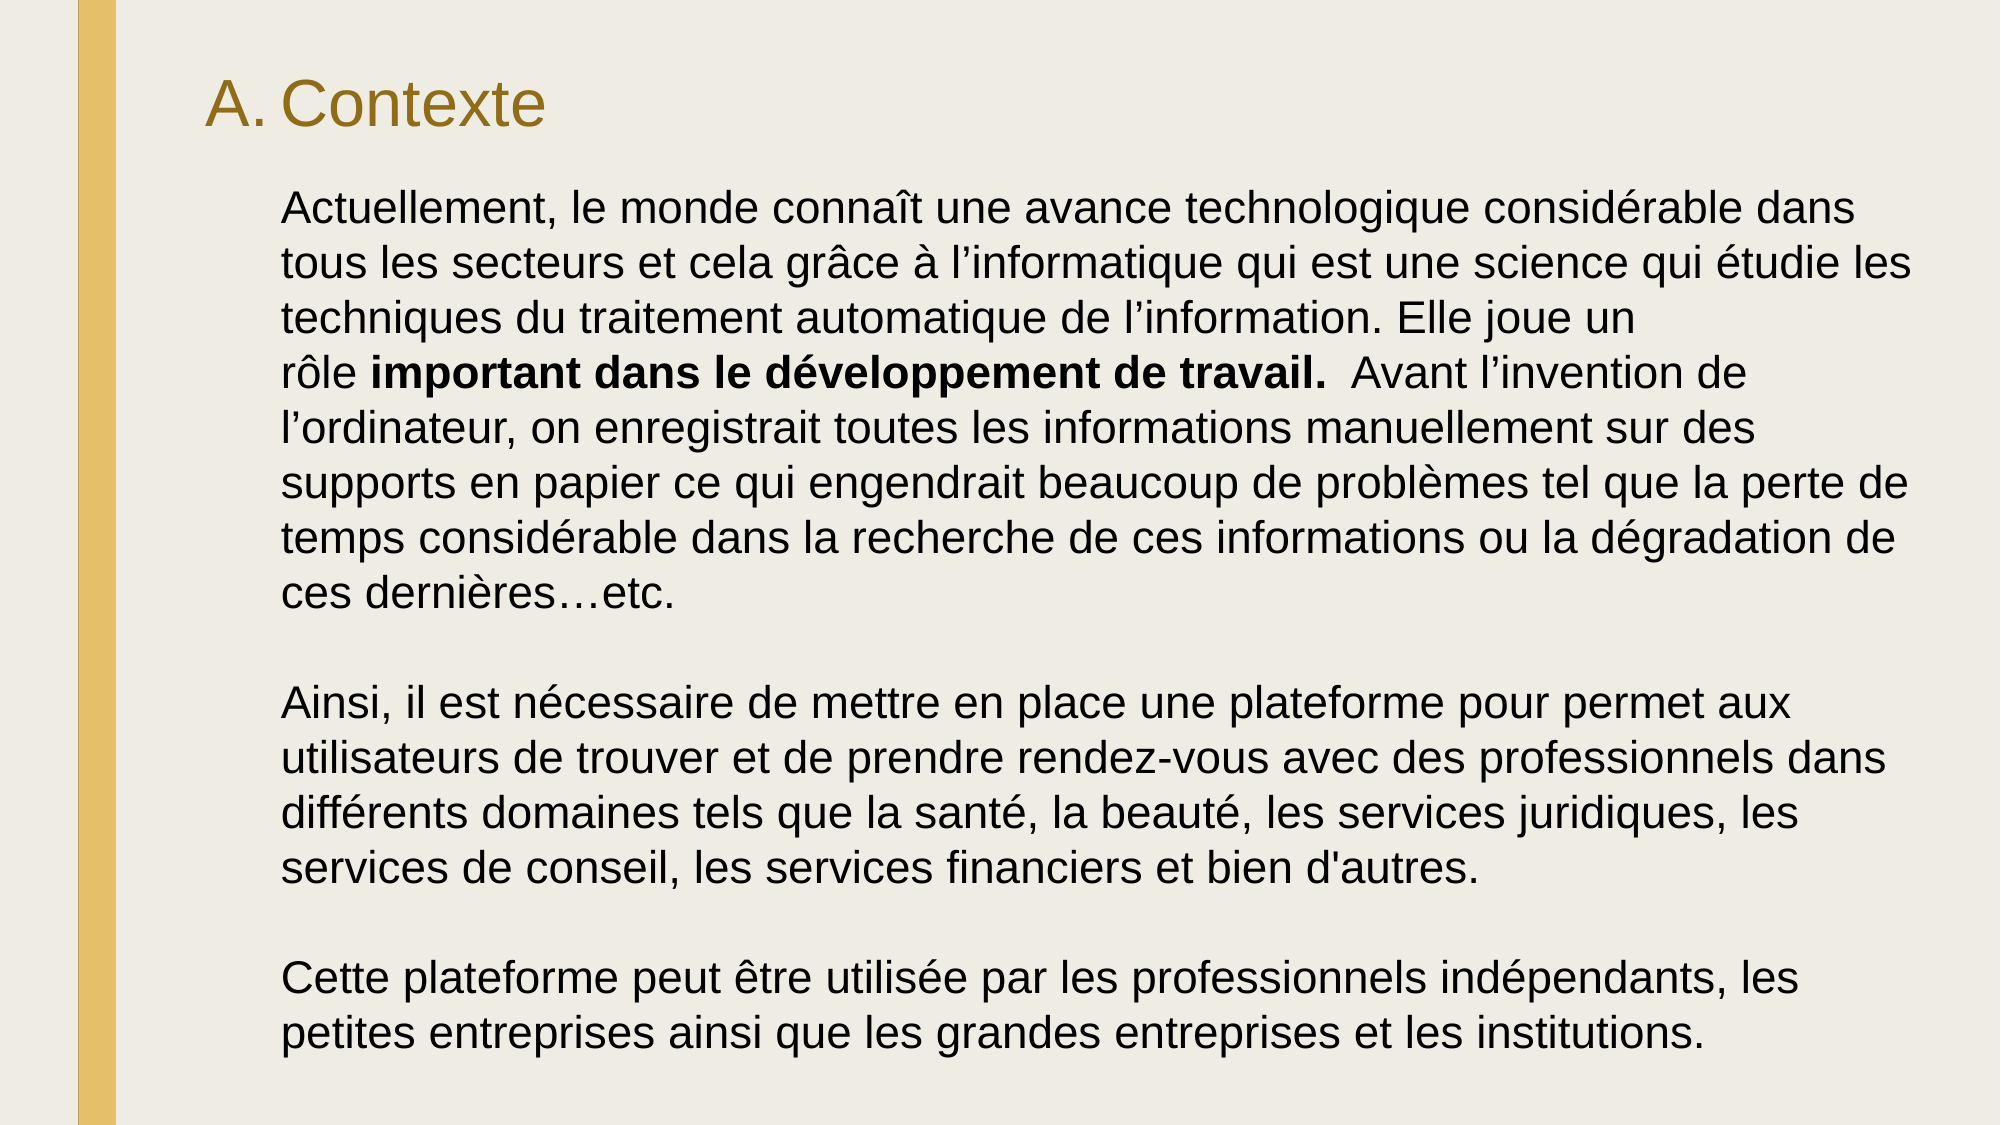

Contexte
Actuellement, le monde connaît une avance technologique considérable dans tous les secteurs et cela grâce à l’informatique qui est une science qui étudie les techniques du traitement automatique de l’information. Elle joue un rôle important dans le développement de travail.  Avant l’invention de l’ordinateur, on enregistrait toutes les informations manuellement sur des supports en papier ce qui engendrait beaucoup de problèmes tel que la perte de temps considérable dans la recherche de ces informations ou la dégradation de ces dernières…etc.

Ainsi, il est nécessaire de mettre en place une plateforme pour permet aux utilisateurs de trouver et de prendre rendez-vous avec des professionnels dans différents domaines tels que la santé, la beauté, les services juridiques, les services de conseil, les services financiers et bien d'autres.

Cette plateforme peut être utilisée par les professionnels indépendants, les petites entreprises ainsi que les grandes entreprises et les institutions.